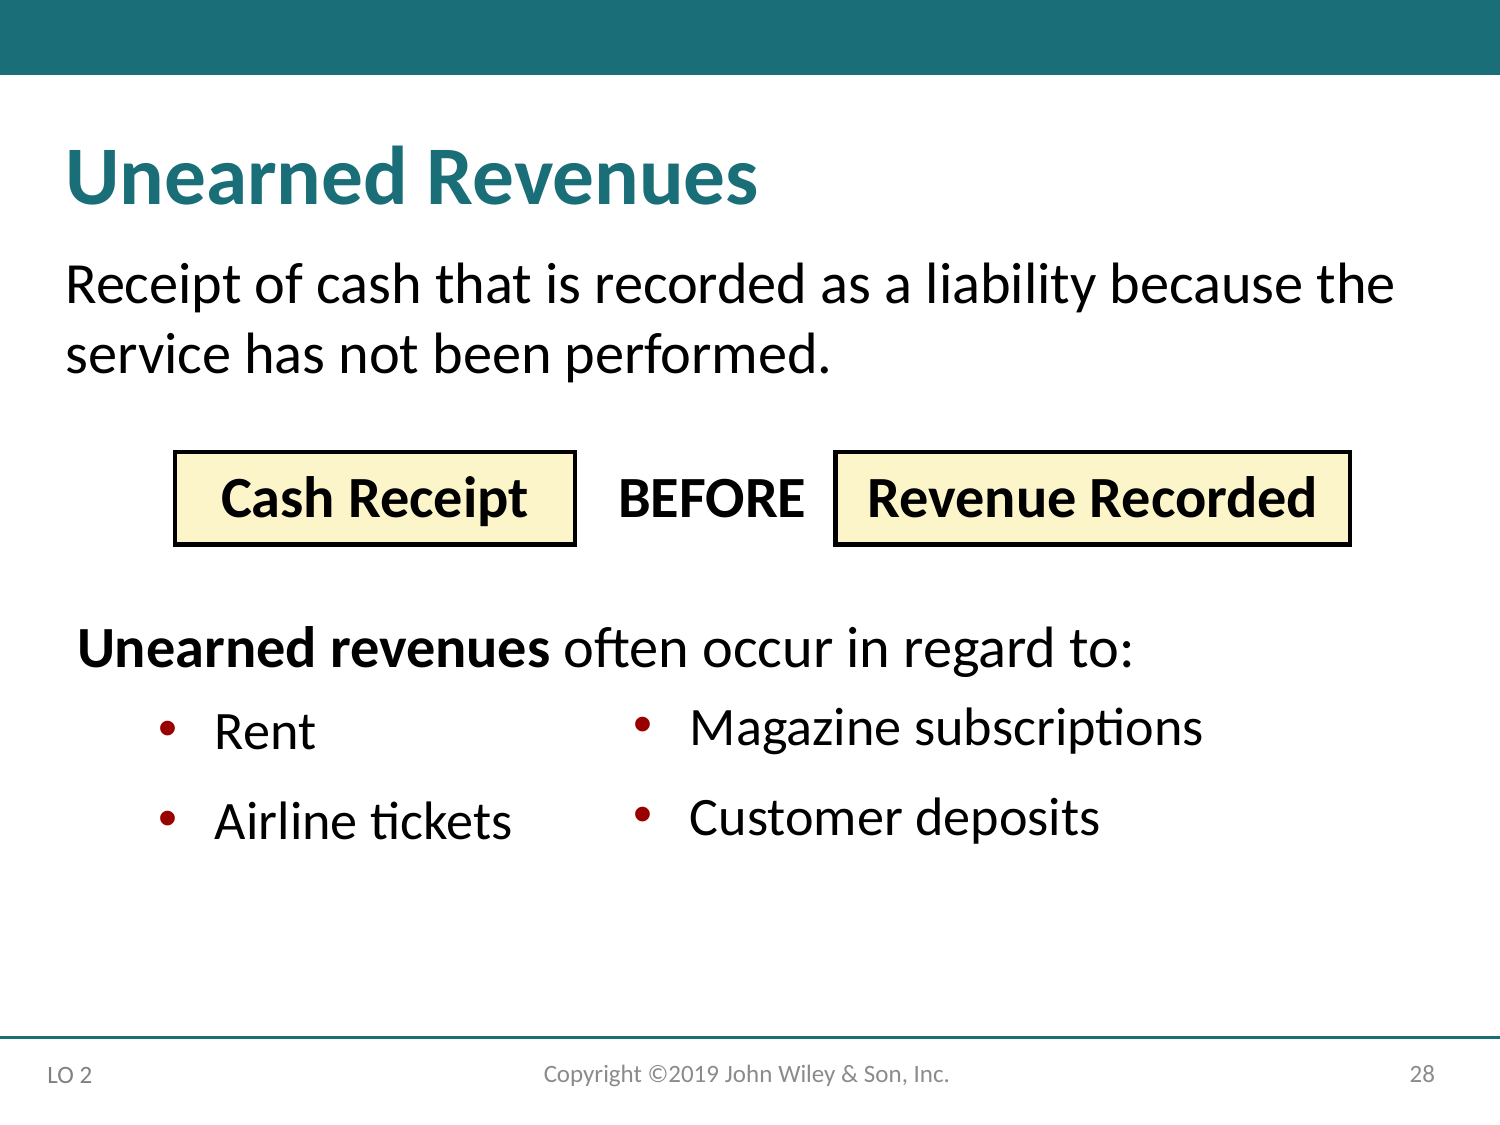

Unearned Revenues
Receipt of cash that is recorded as a liability because the service has not been performed.

Cash Receipt
BEFORE
Revenue Recorded
Unearned revenues often occur in regard to:
Magazine subscriptions
Customer deposits
Rent
Airline tickets
Copyright ©2019 John Wiley & Son, Inc.
28
LO 2